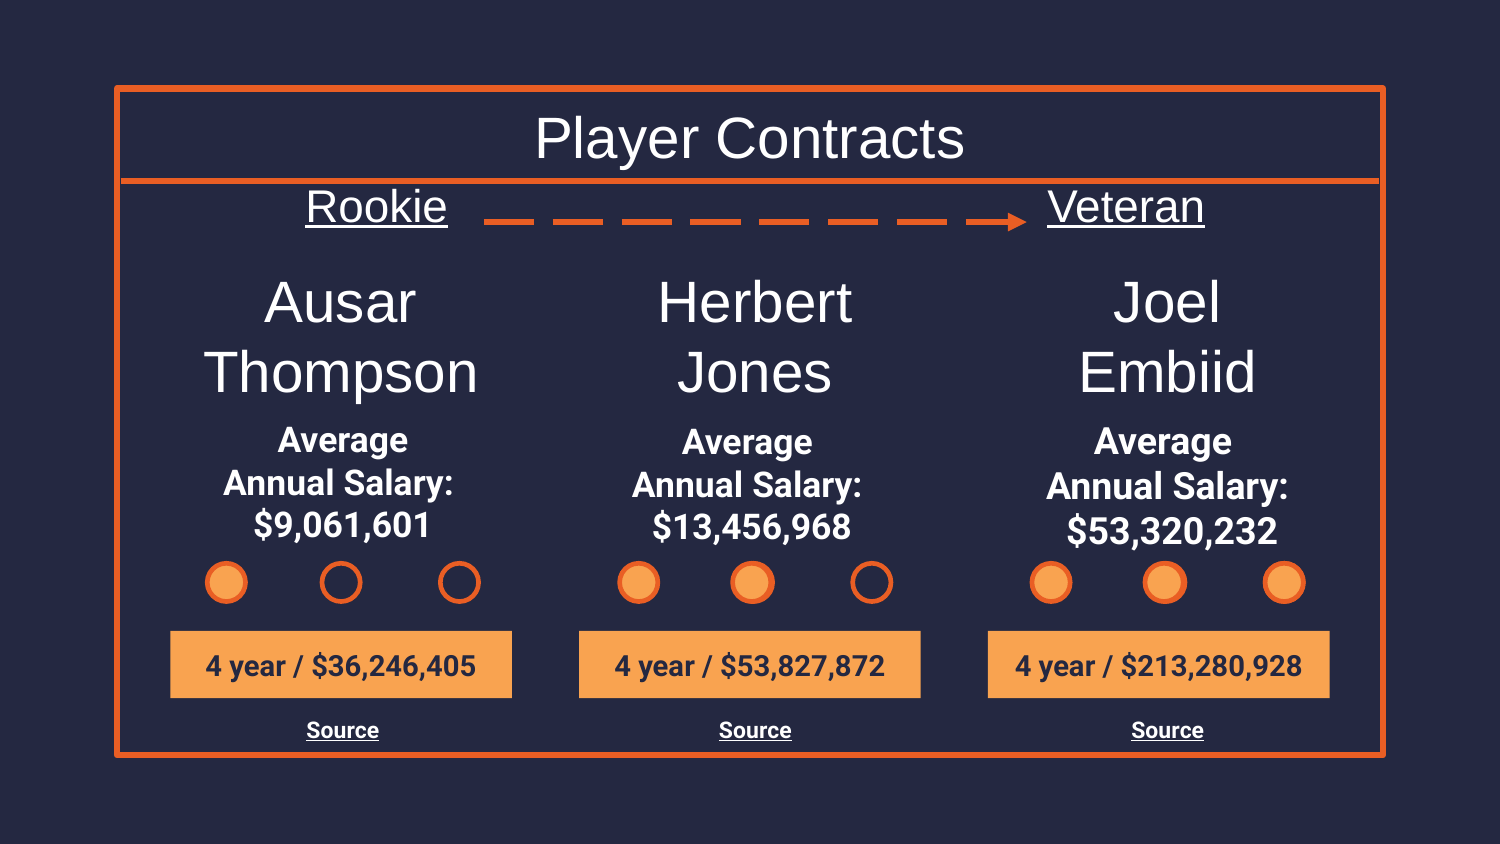

# Player Contracts
Rookie                                               Veteran

Ausar Thompson
Joel Embiid
Herbert Jones

Average
Annual Salary:
$9,061,601
Average
Annual Salary:
 $53,320,232

Average
Annual Salary:
$13,456,968

4 year / $36,246,405
4 year / $53,827,872
4 year / $213,280,928
Source
Source
Source